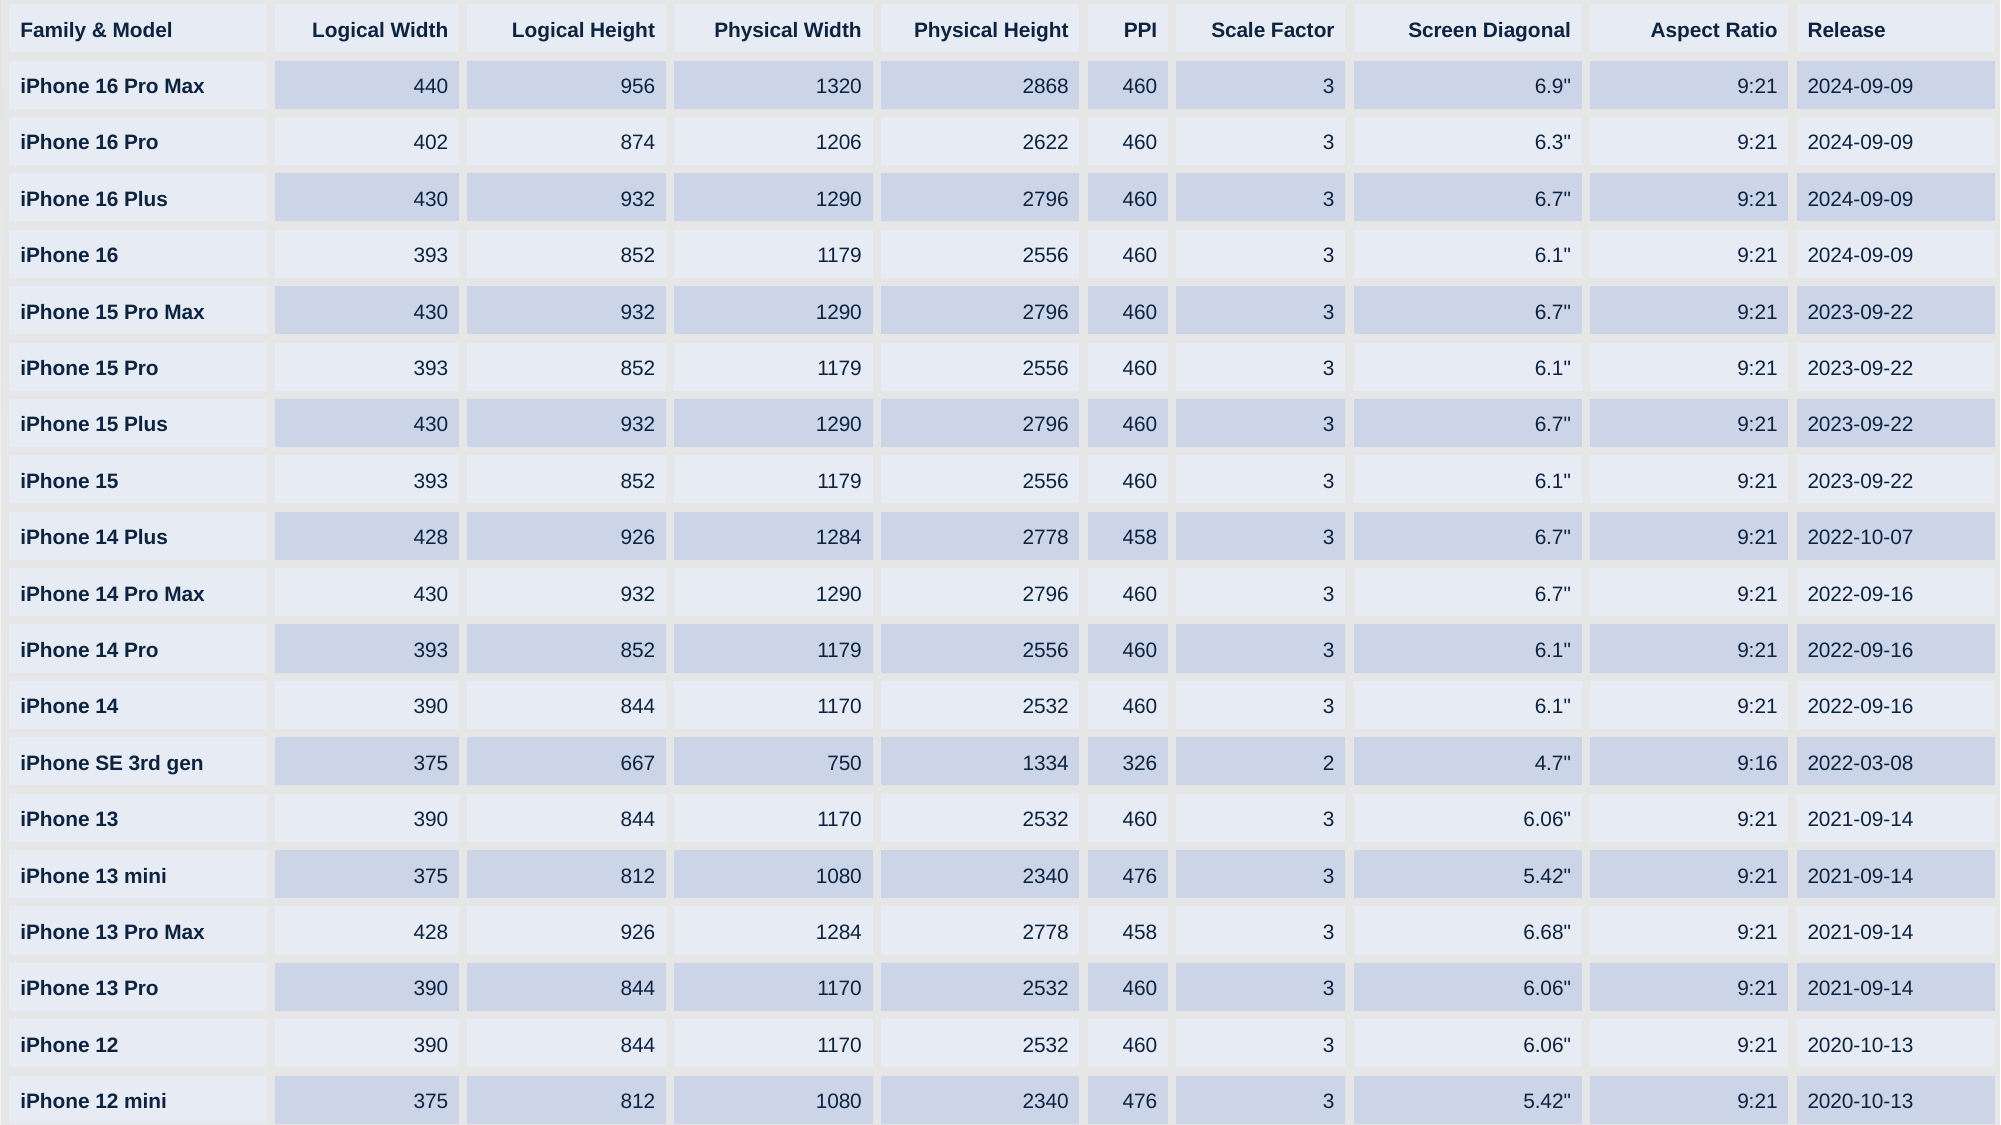

| Family & Model | Logical Width | Logical Height | Physical Width | Physical Height | PPI | Scale Factor | Screen Diagonal | Aspect Ratio | Release |
| --- | --- | --- | --- | --- | --- | --- | --- | --- | --- |
| iPhone 16 Pro Max | 440 | 956 | 1320 | 2868 | 460 | 3 | 6.9" | 9:21 | 2024-09-09 |
| iPhone 16 Pro | 402 | 874 | 1206 | 2622 | 460 | 3 | 6.3" | 9:21 | 2024-09-09 |
| iPhone 16 Plus | 430 | 932 | 1290 | 2796 | 460 | 3 | 6.7" | 9:21 | 2024-09-09 |
| iPhone 16 | 393 | 852 | 1179 | 2556 | 460 | 3 | 6.1" | 9:21 | 2024-09-09 |
| iPhone 15 Pro Max | 430 | 932 | 1290 | 2796 | 460 | 3 | 6.7" | 9:21 | 2023-09-22 |
| iPhone 15 Pro | 393 | 852 | 1179 | 2556 | 460 | 3 | 6.1" | 9:21 | 2023-09-22 |
| iPhone 15 Plus | 430 | 932 | 1290 | 2796 | 460 | 3 | 6.7" | 9:21 | 2023-09-22 |
| iPhone 15 | 393 | 852 | 1179 | 2556 | 460 | 3 | 6.1" | 9:21 | 2023-09-22 |
| iPhone 14 Plus | 428 | 926 | 1284 | 2778 | 458 | 3 | 6.7" | 9:21 | 2022-10-07 |
| iPhone 14 Pro Max | 430 | 932 | 1290 | 2796 | 460 | 3 | 6.7" | 9:21 | 2022-09-16 |
| iPhone 14 Pro | 393 | 852 | 1179 | 2556 | 460 | 3 | 6.1" | 9:21 | 2022-09-16 |
| iPhone 14 | 390 | 844 | 1170 | 2532 | 460 | 3 | 6.1" | 9:21 | 2022-09-16 |
| iPhone SE 3rd gen | 375 | 667 | 750 | 1334 | 326 | 2 | 4.7" | 9:16 | 2022-03-08 |
| iPhone 13 | 390 | 844 | 1170 | 2532 | 460 | 3 | 6.06" | 9:21 | 2021-09-14 |
| iPhone 13 mini | 375 | 812 | 1080 | 2340 | 476 | 3 | 5.42" | 9:21 | 2021-09-14 |
| iPhone 13 Pro Max | 428 | 926 | 1284 | 2778 | 458 | 3 | 6.68" | 9:21 | 2021-09-14 |
| iPhone 13 Pro | 390 | 844 | 1170 | 2532 | 460 | 3 | 6.06" | 9:21 | 2021-09-14 |
| iPhone 12 | 390 | 844 | 1170 | 2532 | 460 | 3 | 6.06" | 9:21 | 2020-10-13 |
| iPhone 12 mini | 375 | 812 | 1080 | 2340 | 476 | 3 | 5.42" | 9:21 | 2020-10-13 |
| iPhone 12 Pro Max | 428 | 926 | 1284 | 2778 | 458 | 3 | 6.68" | 9:21 | 2020-10-13 |
| iPhone 12 Pro | 390 | 844 | 1170 | 2532 | 460 | 3 | 6.06" | 9:21 | 2020-10-13 |
| iPhone SE 2nd gen | 375 | 667 | 750 | 1334 | 326 | 2 | 4.7" | 9:16 | 2020-04-24 |
| iPhone 11 Pro Max | 414 | 896 | 1242 | 2688 | 458 | 3 | 6.46" | 9:21 | 2019-09-20 |
| iPhone 11 Pro | 375 | 812 | 1125 | 2436 | 458 | 3 | 5.85" | 9:21 | 2019-09-20 |
| iPhone 11 | 414 | 896 | 828 | 1792 | 326 | 2 | 6.1" | 9:21 | 2019-09-20 |
| iPhone XR | 414 | 896 | 828 | 1792 | 326 | 2 | 6.06" | 9:21 | 2018-10-26 |
| iPhone XS Max | 414 | 896 | 1242 | 2688 | 458 | 3 | 6.46" | 9:21 | 2018-09-21 |
| iPhone XS | 375 | 812 | 1125 | 2436 | 458 | 3 | 5.85" | 9:21 | 2018-09-21 |
| iPhone X | 375 | 812 | 1125 | 2436 | 458 | 3 | 5.85" | 9:21 | 2017-11-03 |
| iPhone 8 Plus | 414 | 736 | 1080 | 1920 | 401 | 3 | 5.5" | 9:16 | 2017-09-22 |
| iPhone 8 | 375 | 667 | 750 | 1334 | 326 | 2 | 4.7" | 9:16 | 2017-09-22 |
| iPhone 7 Plus | 414 | 736 | 1080 | 1920 | 401 | 3 | 5.5" | 9:16 | 2016-09-16 |
| iPhone 7 | 375 | 667 | 750 | 1334 | 326 | 2 | 4.7" | 9:16 | 2016-09-16 |
| iPhone SE 1st gen | 320 | 568 | 640 | 1136 | 326 | 2 | 4" | 9:16 | 2016-03-31 |
| iPhone 6s Plus | 414 | 736 | 1080 | 1920 | 401 | 3 | 5.5" | 9:16 | 2015-09-25 |
| iPhone 6s | 375 | 667 | 750 | 1334 | 326 | 2 | 4.7" | 9:16 | 2015-09-25 |
| iPhone 6 Plus | 414 | 736 | 1080 | 1920 | 401 | 3 | 5.5" | 9:16 | 2014-09-19 |
| iPhone 6 | 375 | 667 | 750 | 1334 | 326 | 2 | 4.7" | 9:16 | 2014-09-19 |
| iPhone 5C | 320 | 568 | 640 | 1136 | 326 | 2 | 4" | 9:16 | 2013-09-20 |
| iPhone 5S | 320 | 568 | 640 | 1136 | 326 | 2 | 4" | 9:16 | 2013-09-20 |
| iPhone 5 | 320 | 568 | 640 | 1136 | 326 | 2 | 4" | 9:16 | 2012-09-21 |
| iPhone 4S | 320 | 480 | 640 | 960 | 326 | 2 | 3.5" | 3:4 | 2011-10-14 |
| iPhone 4 | 320 | 480 | 640 | 960 | 326 | 2 | 3.5" | 3:4 | 2010-06-21 |
| iPhone 3GS | 320 | 480 | 320 | 480 | 163 | 1 | 3.5" | 3:4 | 2009-06-19 |
| iPhone 3G | 320 | 480 | 320 | 480 | 163 | 1 | 3.5" | 3:4 | 2008-07-11 |
| iPhone 1st gen | 320 | 480 | 320 | 480 | 163 | 1 | 3.5" | 3:4 | 2007-06-29 |
# iPhone Fragmentation: Size
18